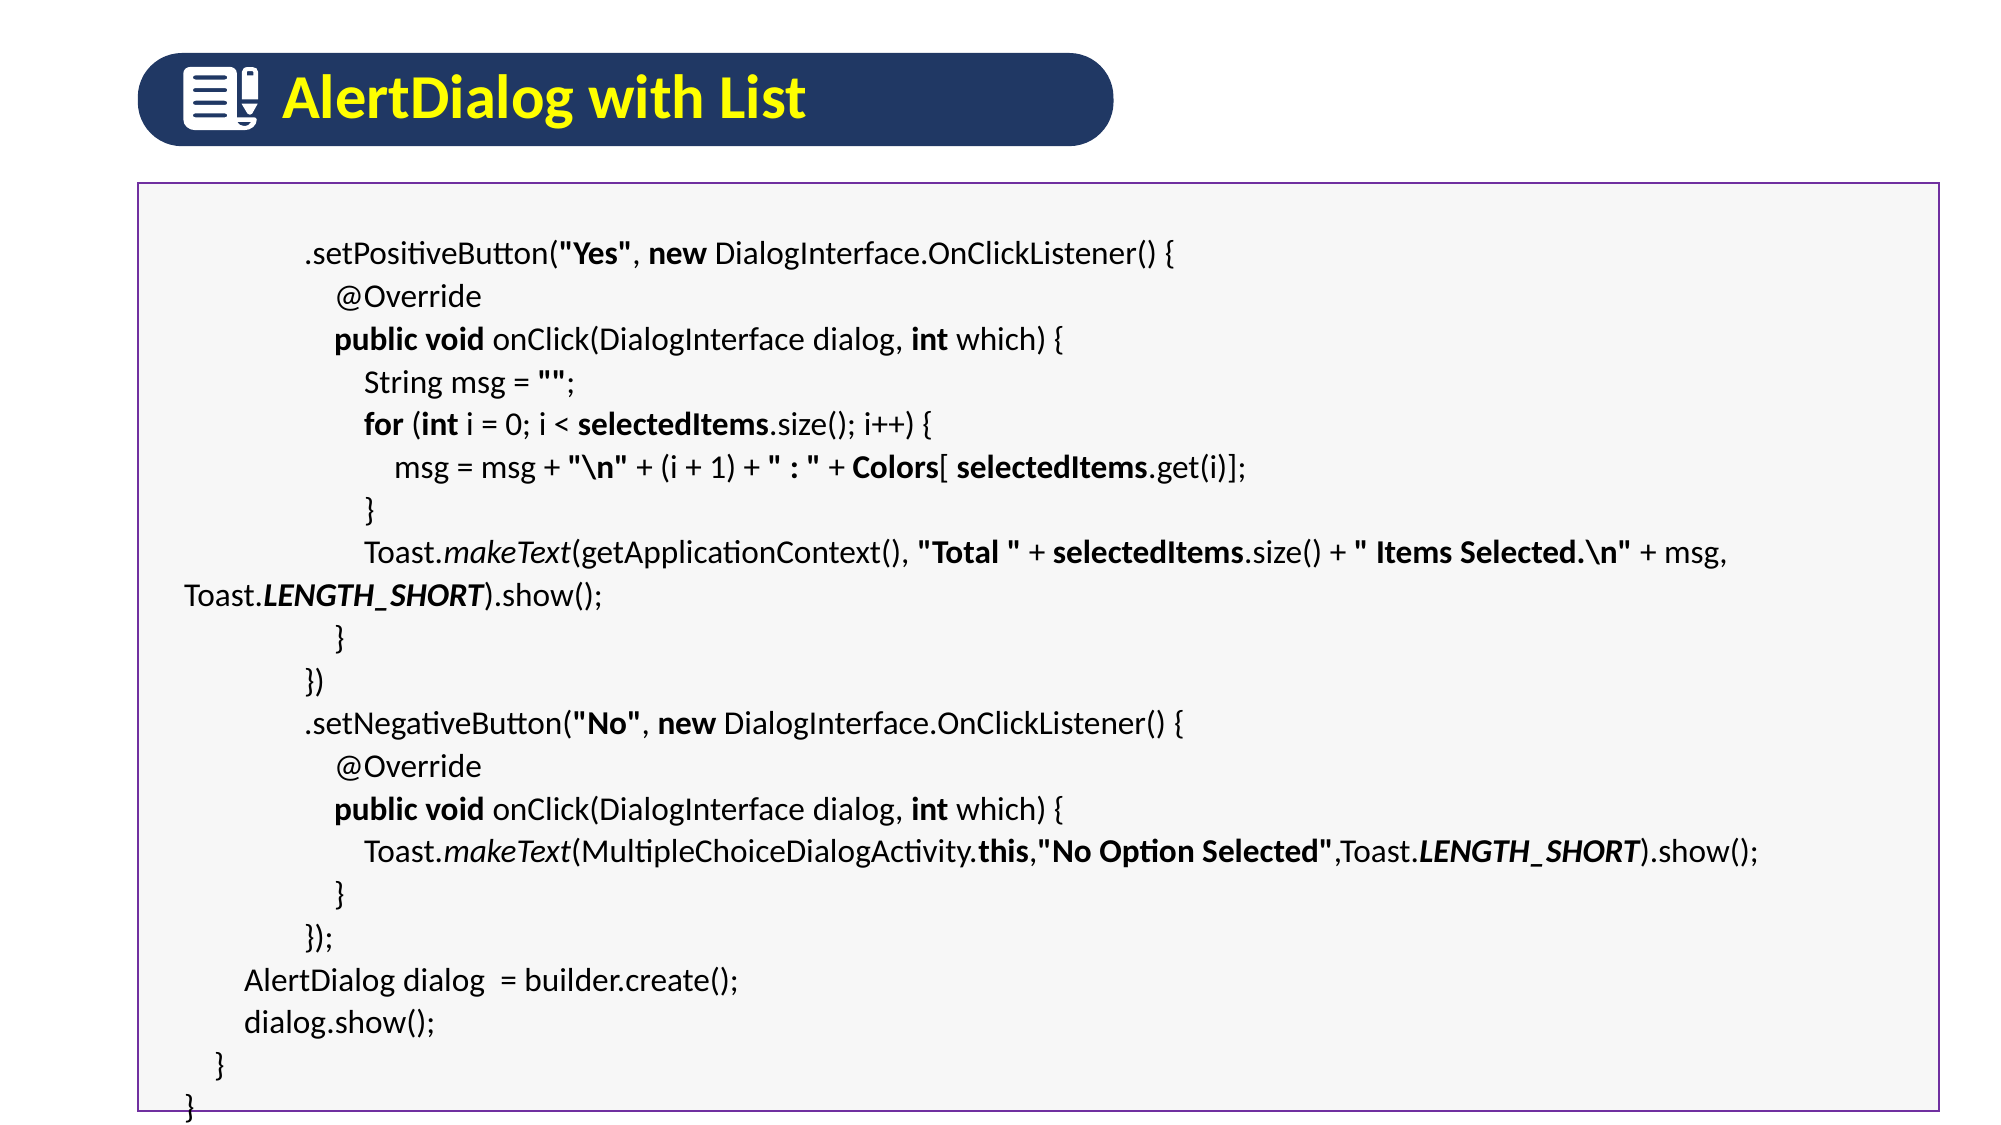

AlertDialog with List

                .setPositiveButton("Yes", new DialogInterface.OnClickListener() {
                    @Override
                    public void onClick(DialogInterface dialog, int which) {
                        String msg = "";
                        for (int i = 0; i < selectedItems.size(); i++) {
                            msg = msg + "\n" + (i + 1) + " : " + Colors[ selectedItems.get(i)];
                        }
                        Toast.makeText(getApplicationContext(), "Total " + selectedItems.size() + " Items Selected.\n" + msg, Toast.LENGTH_SHORT).show();
                    }
                })
                .setNegativeButton("No", new DialogInterface.OnClickListener() {
                    @Override
                    public void onClick(DialogInterface dialog, int which) {
                        Toast.makeText(MultipleChoiceDialogActivity.this,"No Option Selected",Toast.LENGTH_SHORT).show();
                    }
                });
        AlertDialog dialog  = builder.create();
        dialog.show();
    }
}